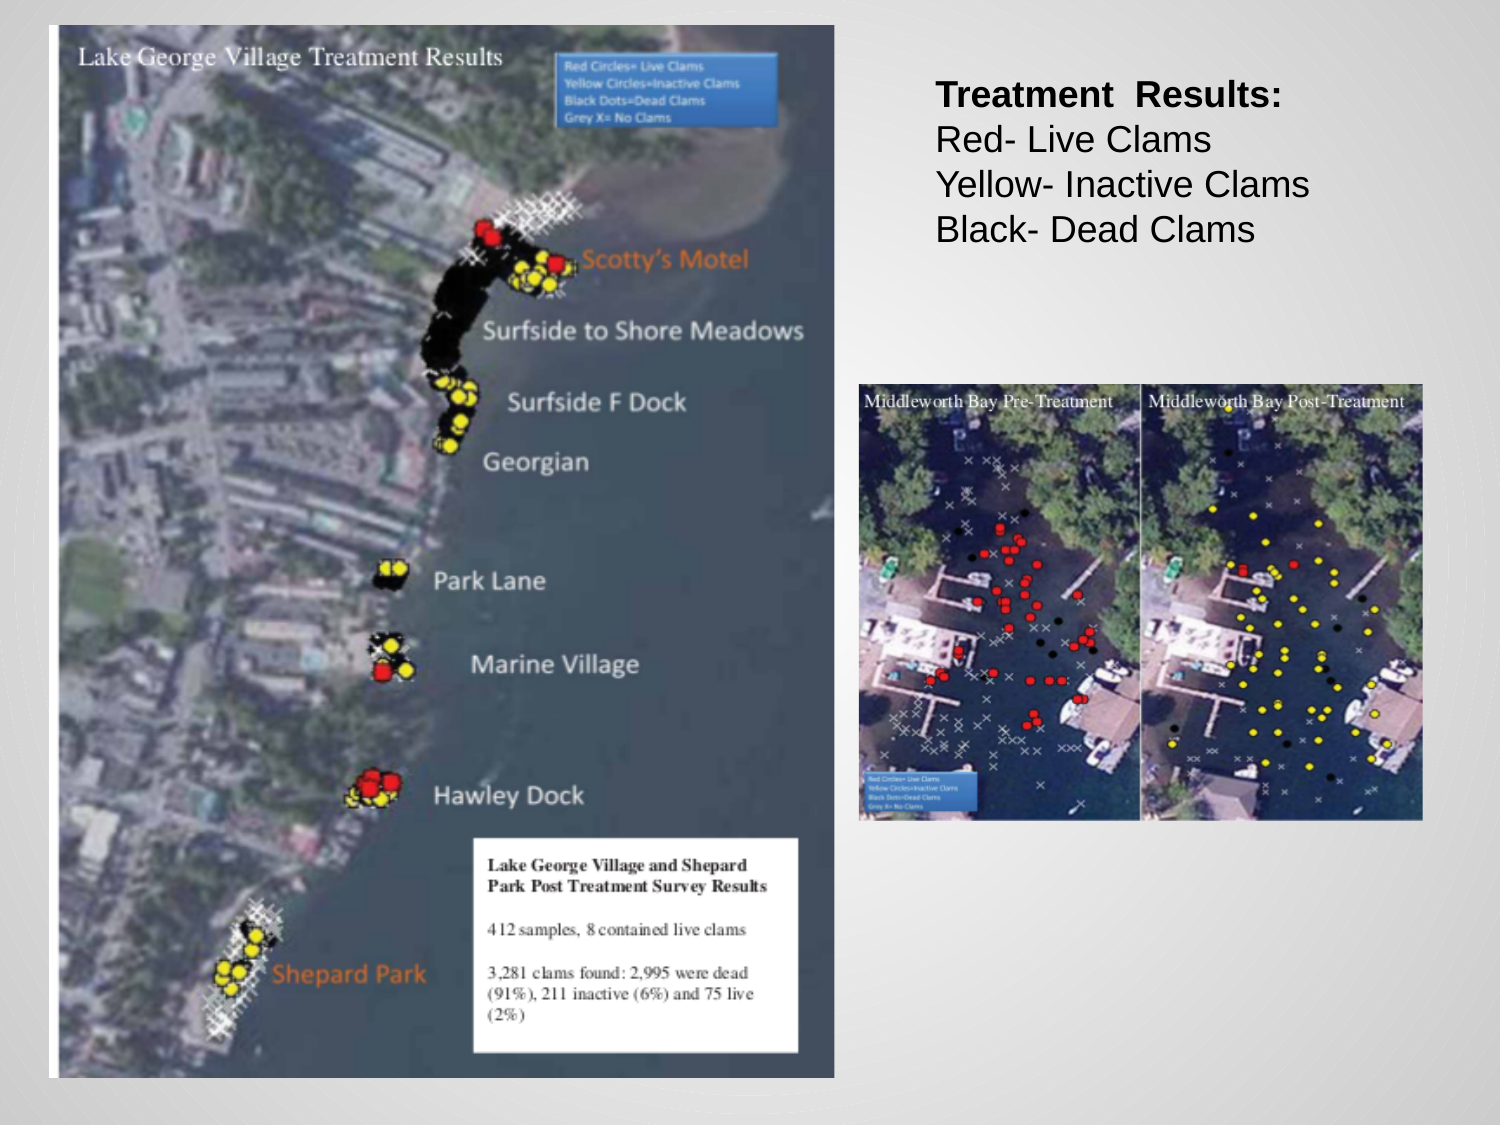

Treatment  Results:
Red- Live Clams
Yellow- Inactive Clams
Black- Dead Clams